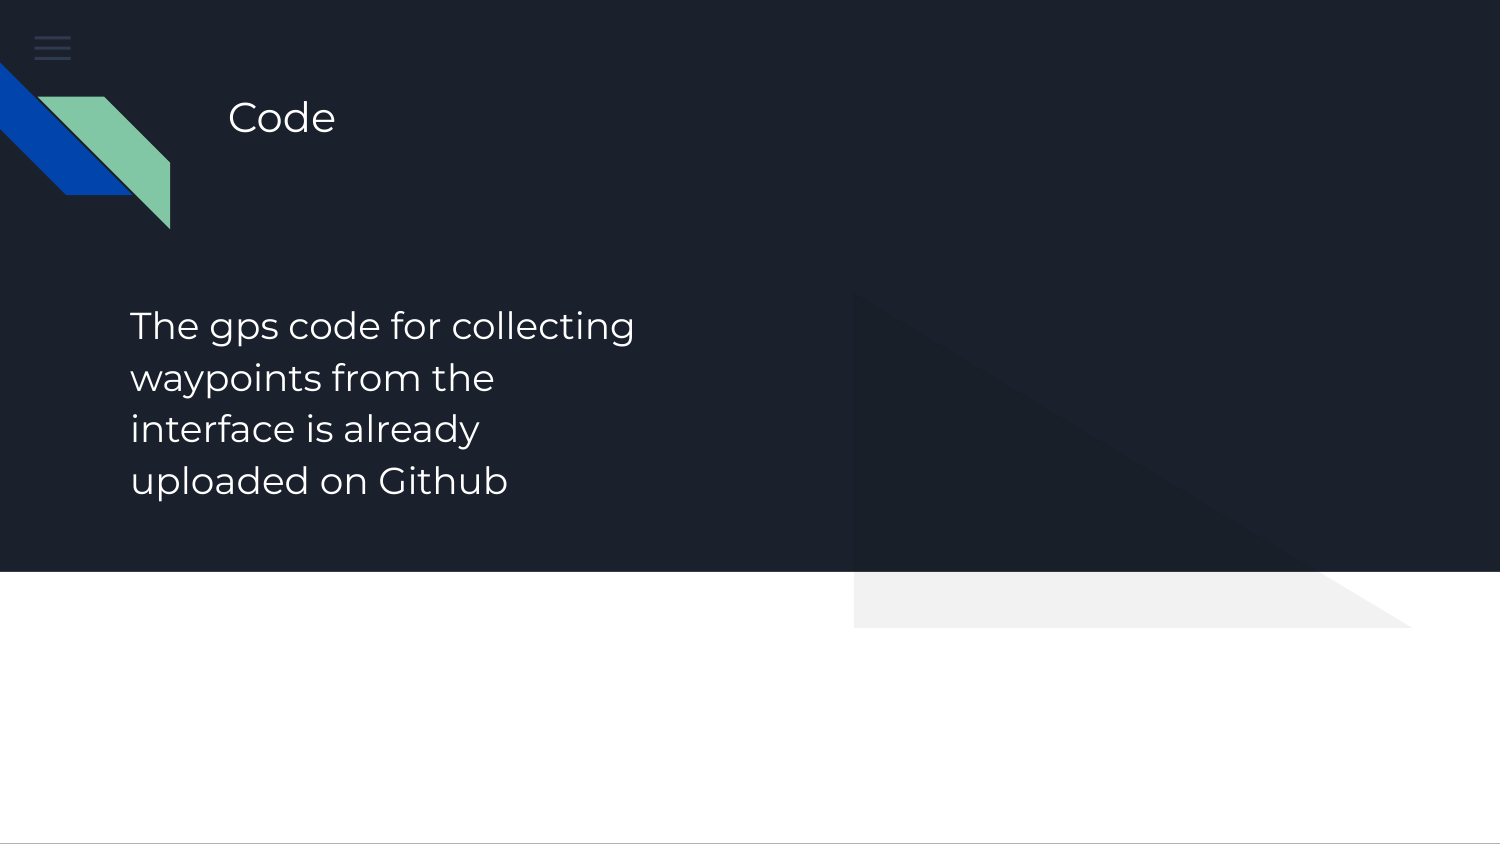

Code

# The gps code for collecting waypoints from the interface is already uploaded on Github